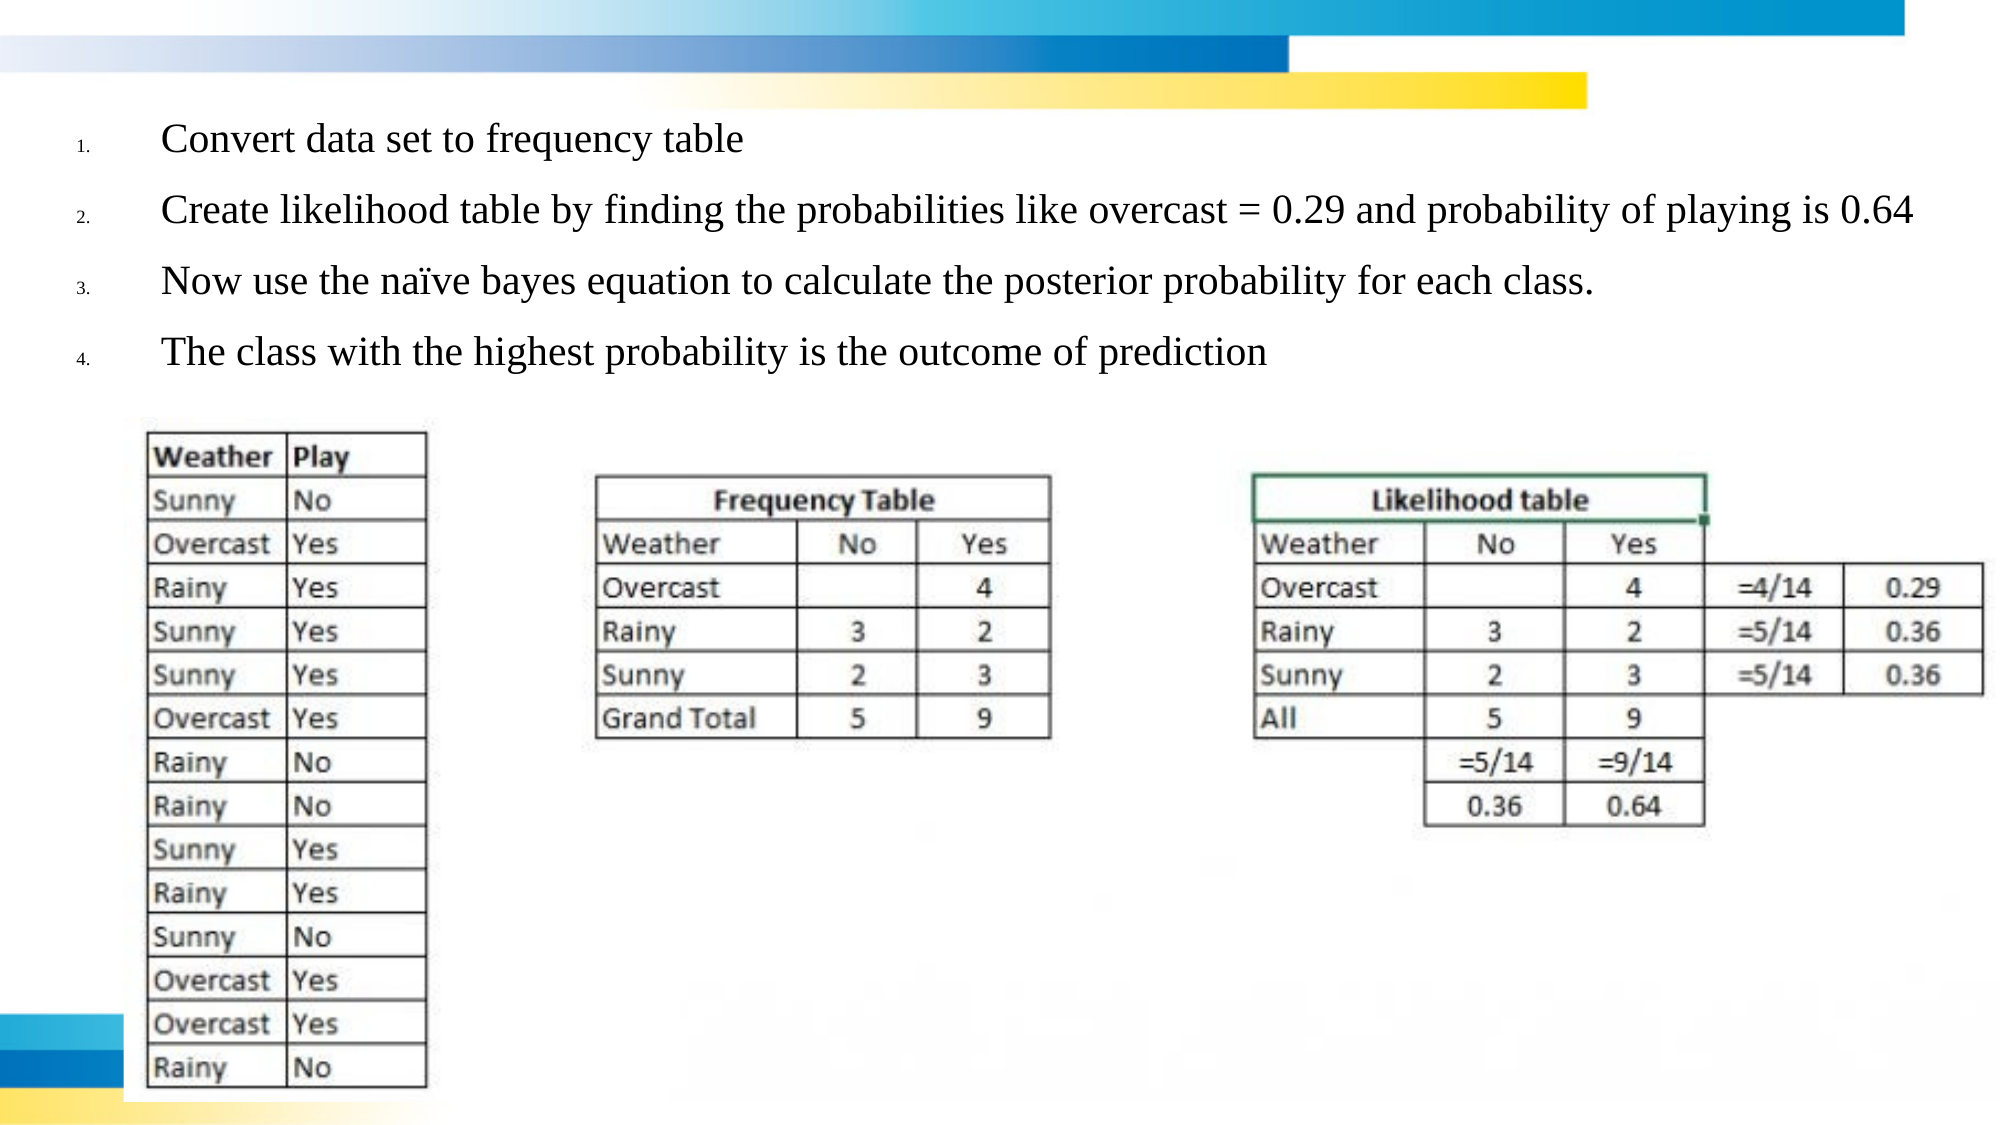

# Convert data set to frequency table
Create likelihood table by finding the probabilities like overcast = 0.29 and probability of playing is 0.64
Now use the naïve bayes equation to calculate the posterior probability for each class.
The class with the highest probability is the outcome of prediction